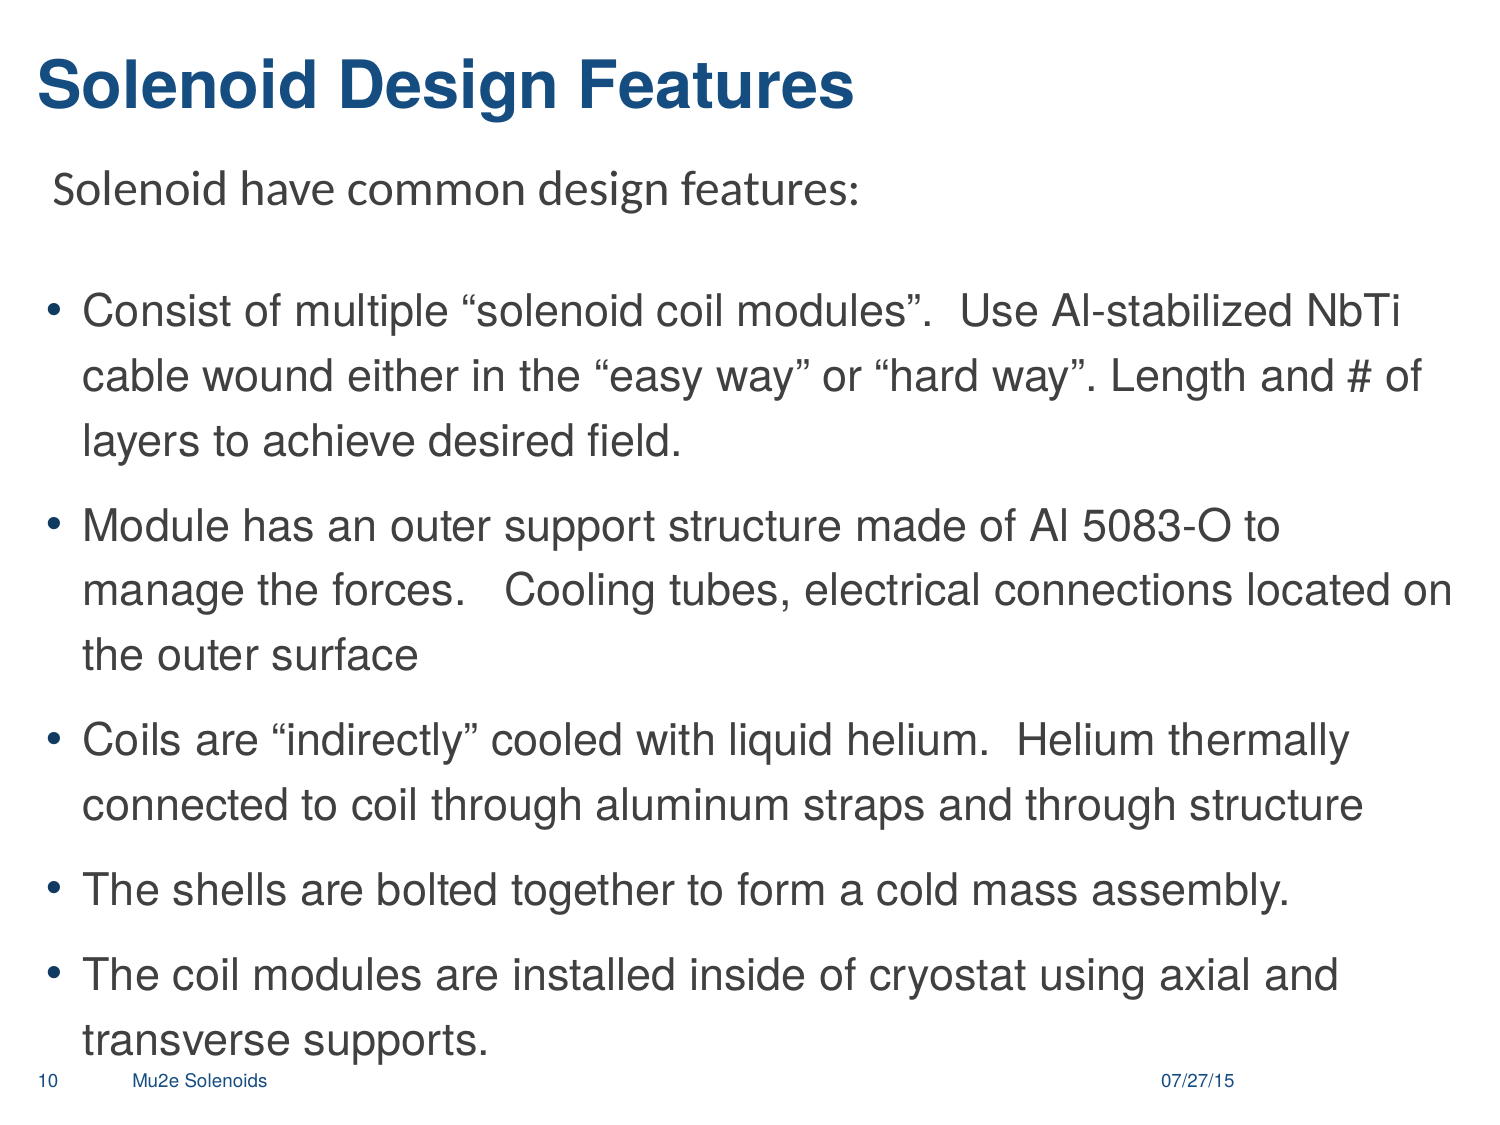

# Solenoid Design Features
Solenoid have common design features:
Consist of multiple “solenoid coil modules”.  Use Al-stabilized NbTi cable wound either in the “easy way” or “hard way”. Length and # of layers to achieve desired field.
Module has an outer support structure made of Al 5083-O to manage the forces.   Cooling tubes, electrical connections located on the outer surface
Coils are “indirectly” cooled with liquid helium.  Helium thermally connected to coil through aluminum straps and through structure
The shells are bolted together to form a cold mass assembly.
The coil modules are installed inside of cryostat using axial and transverse supports.
10
Mu2e Solenoids
07/27/15